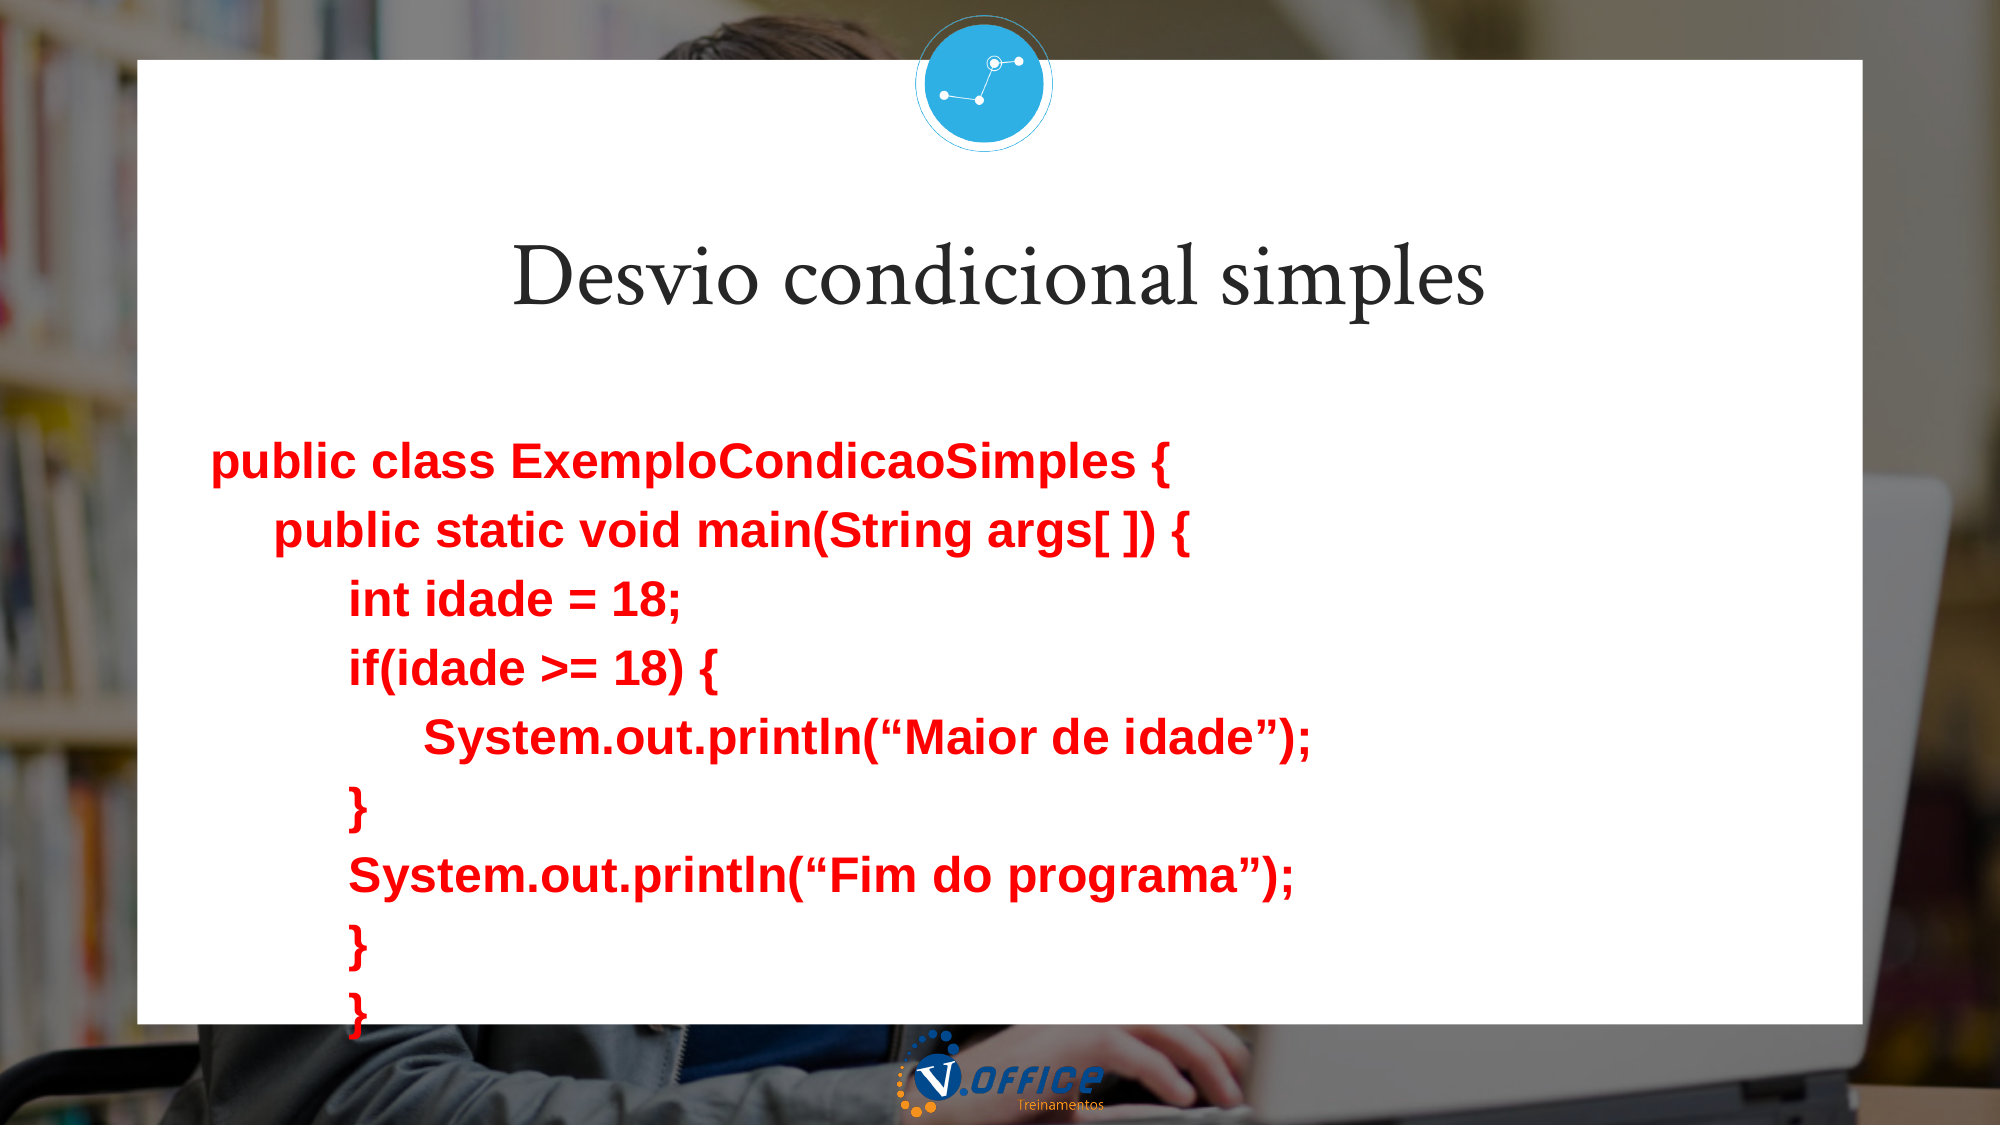

Desvio condicional simples
public class ExemploCondicaoSimples {
public static void main(String args[ ]) {
int idade = 18;
if(idade >= 18) {
System.out.println(“Maior de idade”);
}
System.out.println(“Fim do programa”);
}
}